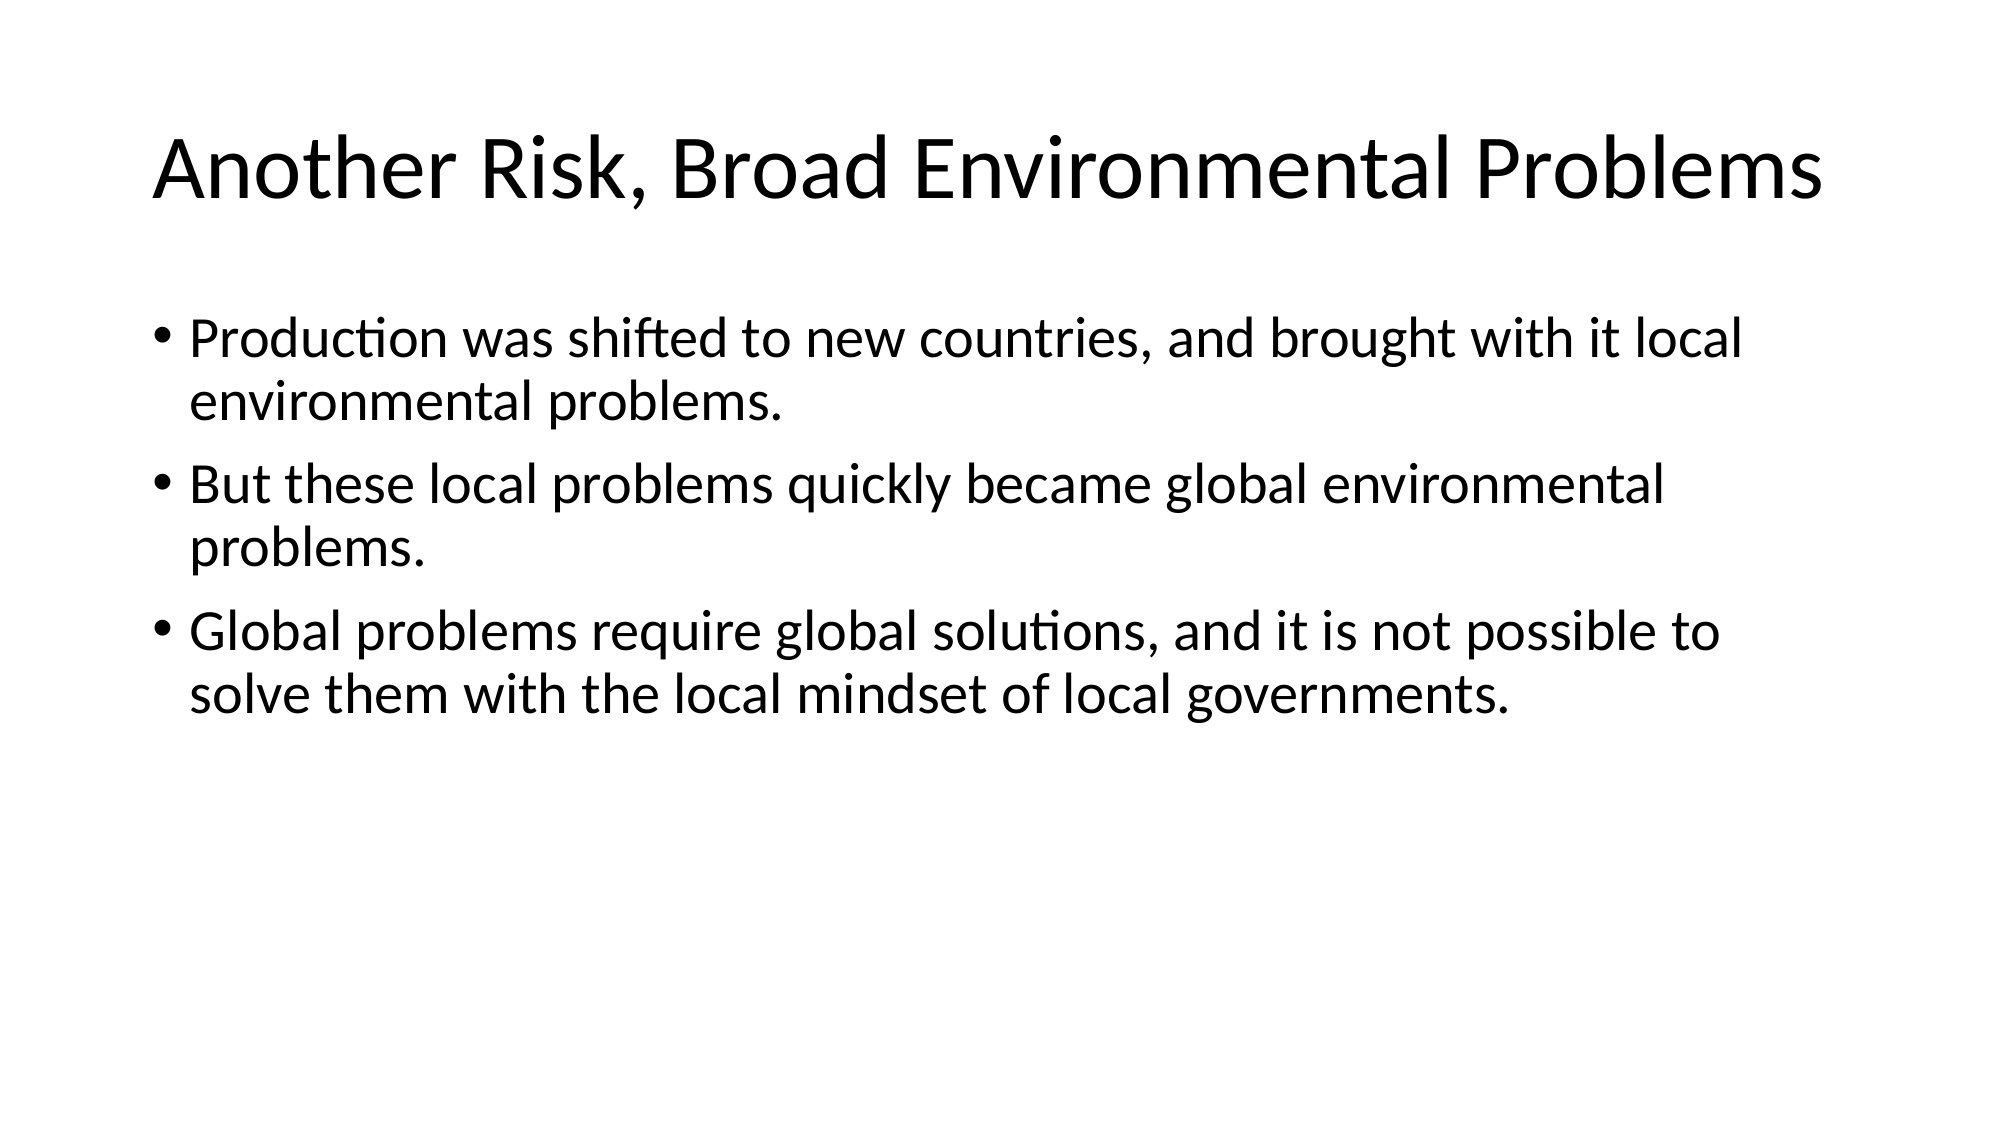

# Another Risk, Broad Environmental Problems
Production was shifted to new countries, and brought with it local environmental problems.
But these local problems quickly became global environmental problems.
Global problems require global solutions, and it is not possible to solve them with the local mindset of local governments.